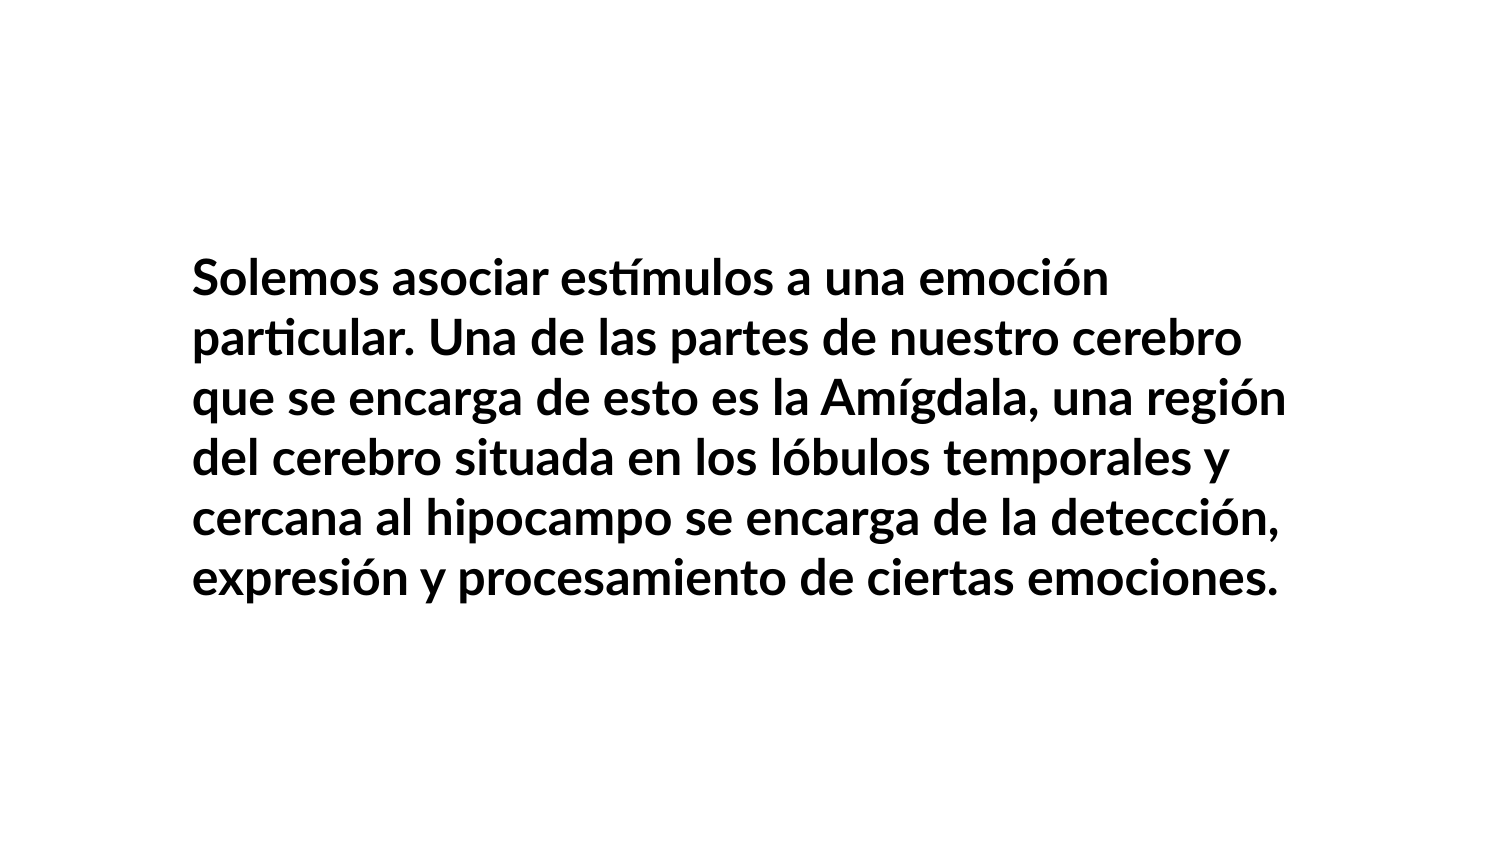

Solemos asociar estímulos a una emoción particular. Una de las partes de nuestro cerebro que se encarga de esto es la Amígdala, una región del cerebro situada en los lóbulos temporales y cercana al hipocampo se encarga de la detección, expresión y procesamiento de ciertas emociones.